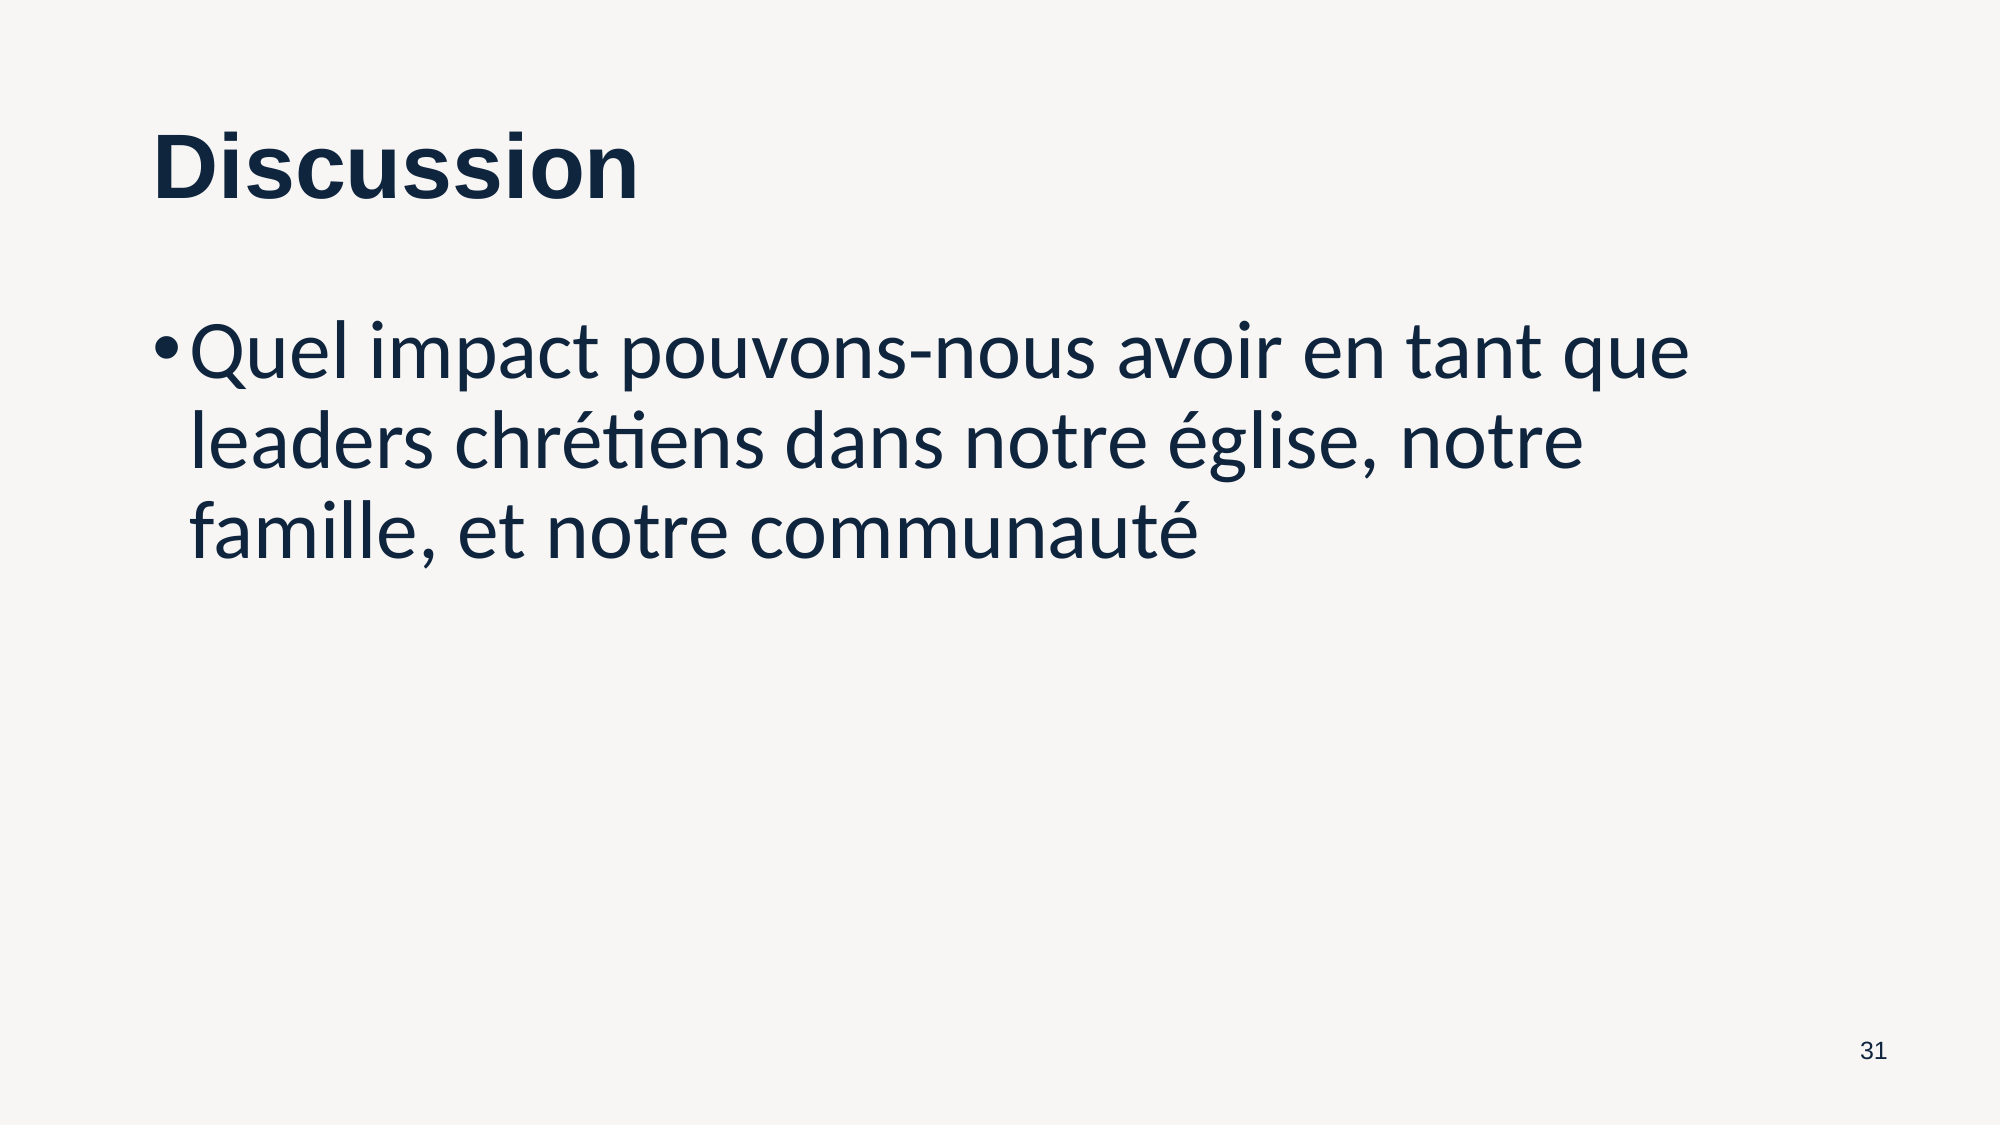

# Discussion
Quel impact pouvons-nous avoir en tant que leaders chrétiens dans notre église, notre famille, et notre communauté

31